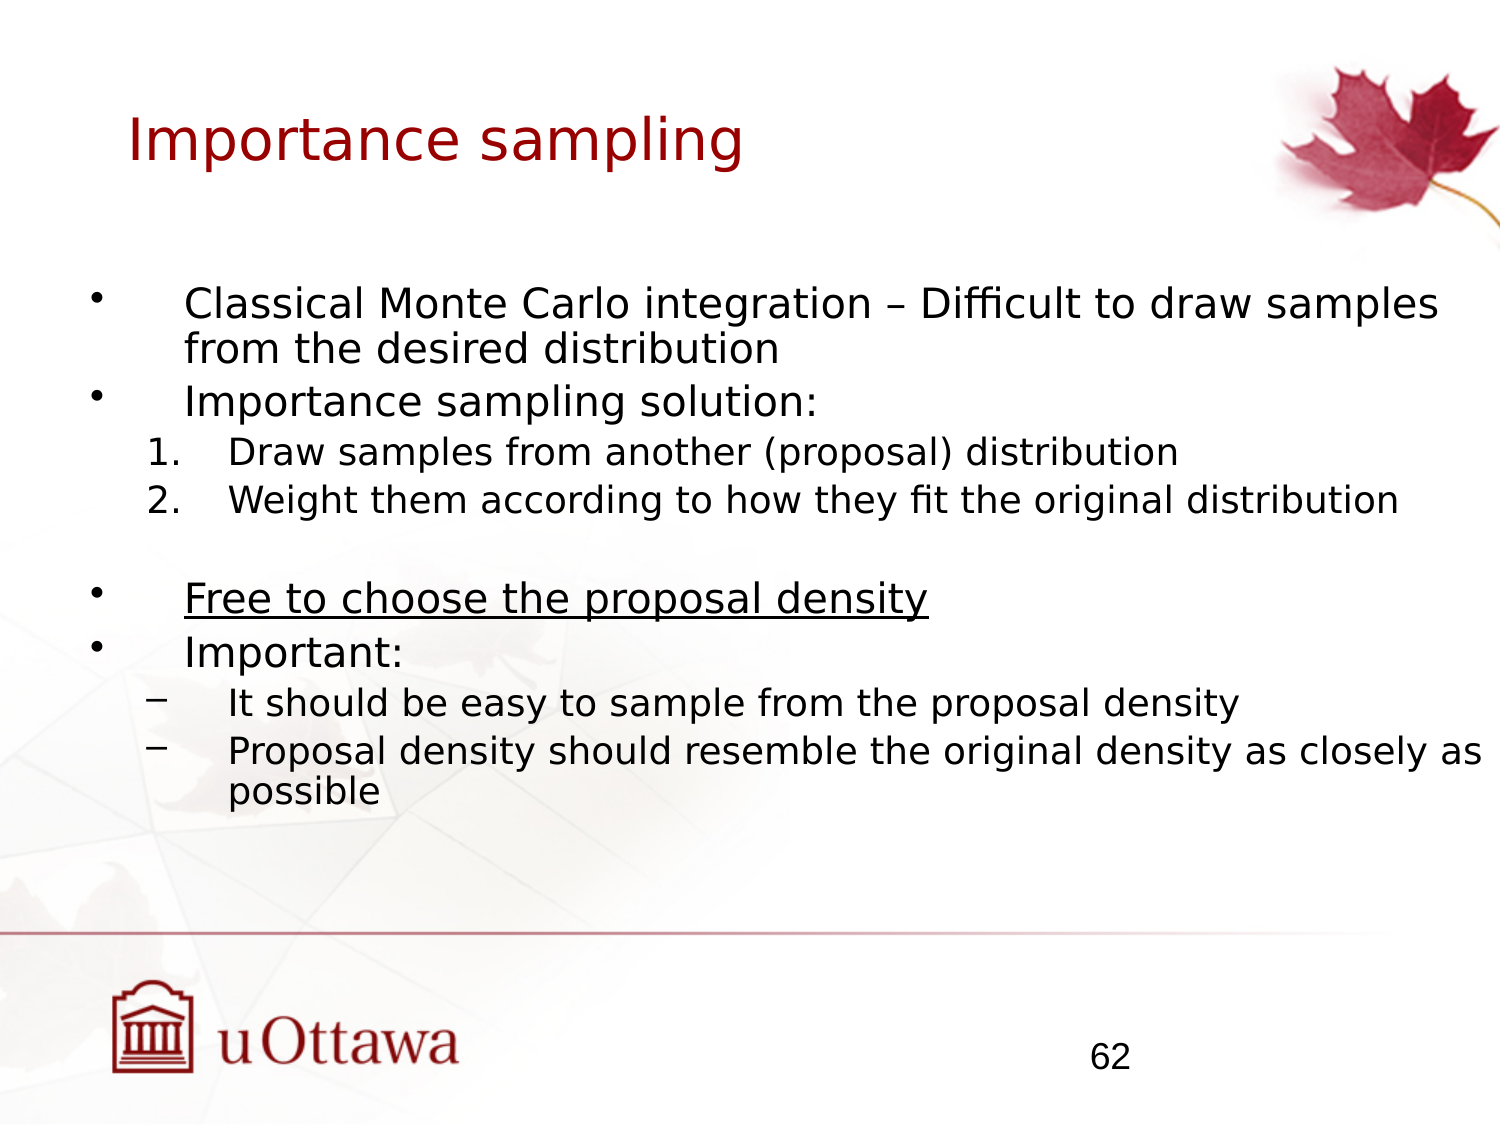

# Importance sampling
Classical Monte Carlo integration – Difficult to draw samples from the desired distribution
Importance sampling solution:
Draw samples from another (proposal) distribution
Weight them according to how they fit the original distribution

Free to choose the proposal density
Important:
It should be easy to sample from the proposal density
Proposal density should resemble the original density as closely as possible

62